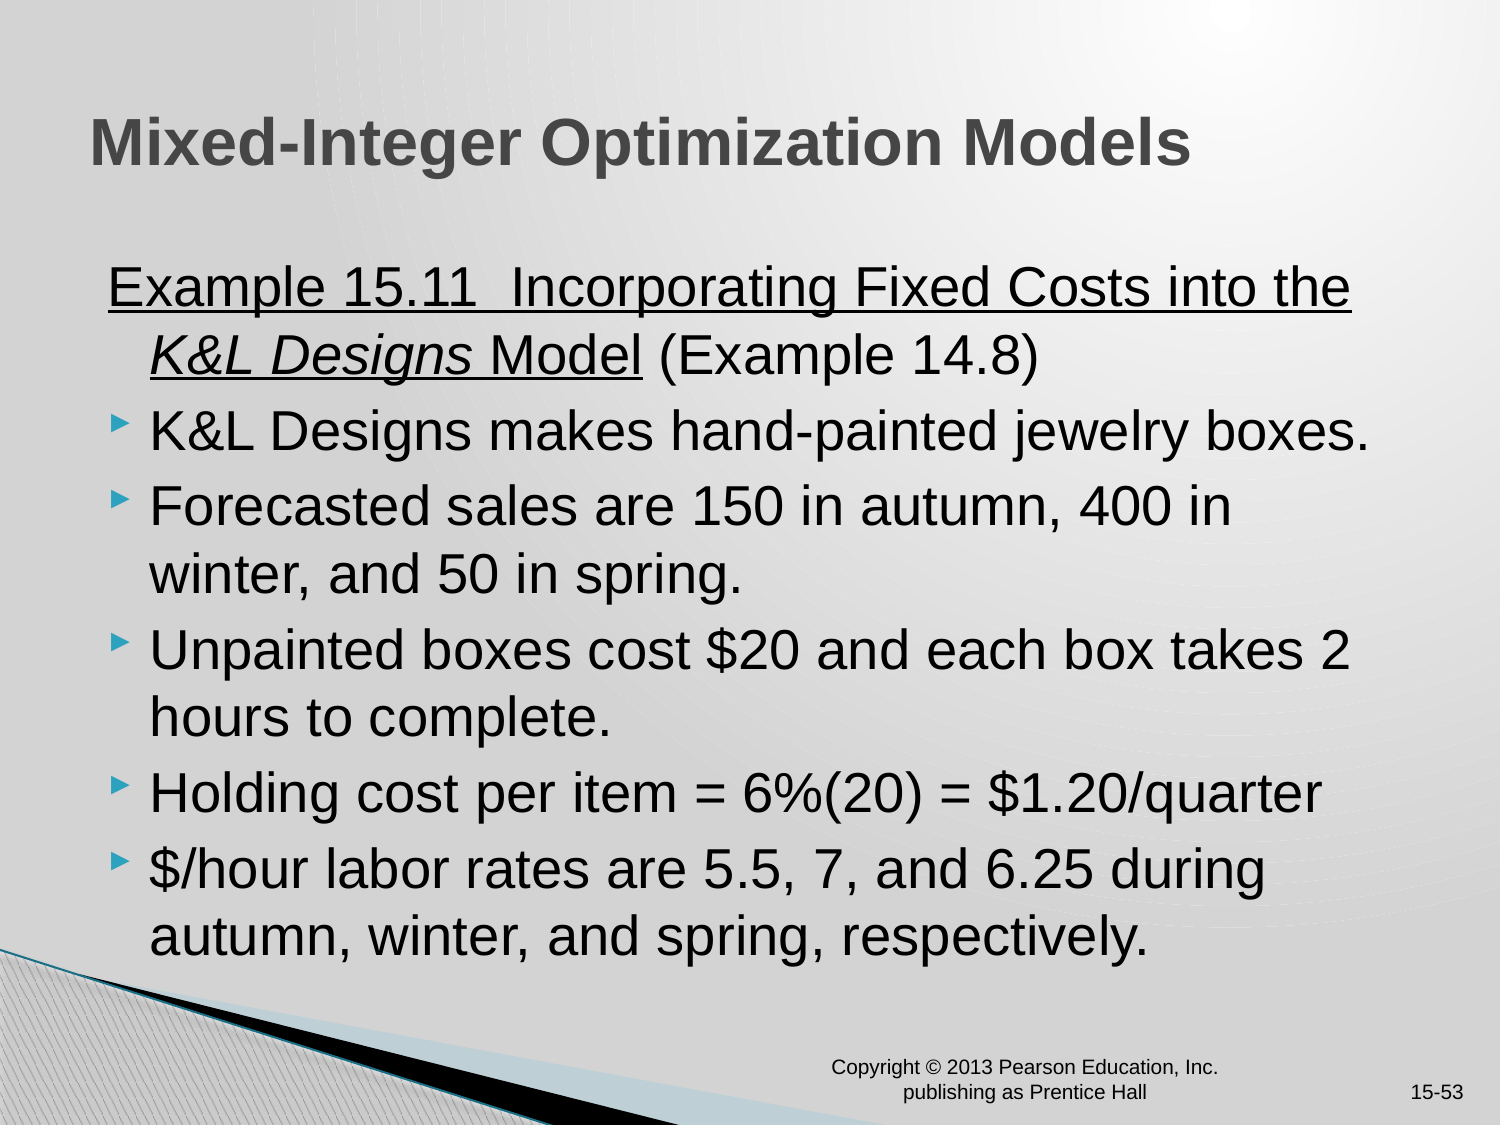

# Mixed-Integer Optimization Models
Example 15.11  Incorporating Fixed Costs into the K&L Designs Model (Example 14.8)
K&L Designs makes hand-painted jewelry boxes.
Forecasted sales are 150 in autumn, 400 in winter, and 50 in spring.
Unpainted boxes cost $20 and each box takes 2 hours to complete.
Holding cost per item = 6%(20) = $1.20/quarter
$/hour labor rates are 5.5, 7, and 6.25 during autumn, winter, and spring, respectively.
Copyright © 2013 Pearson Education, Inc. publishing as Prentice Hall
15-53